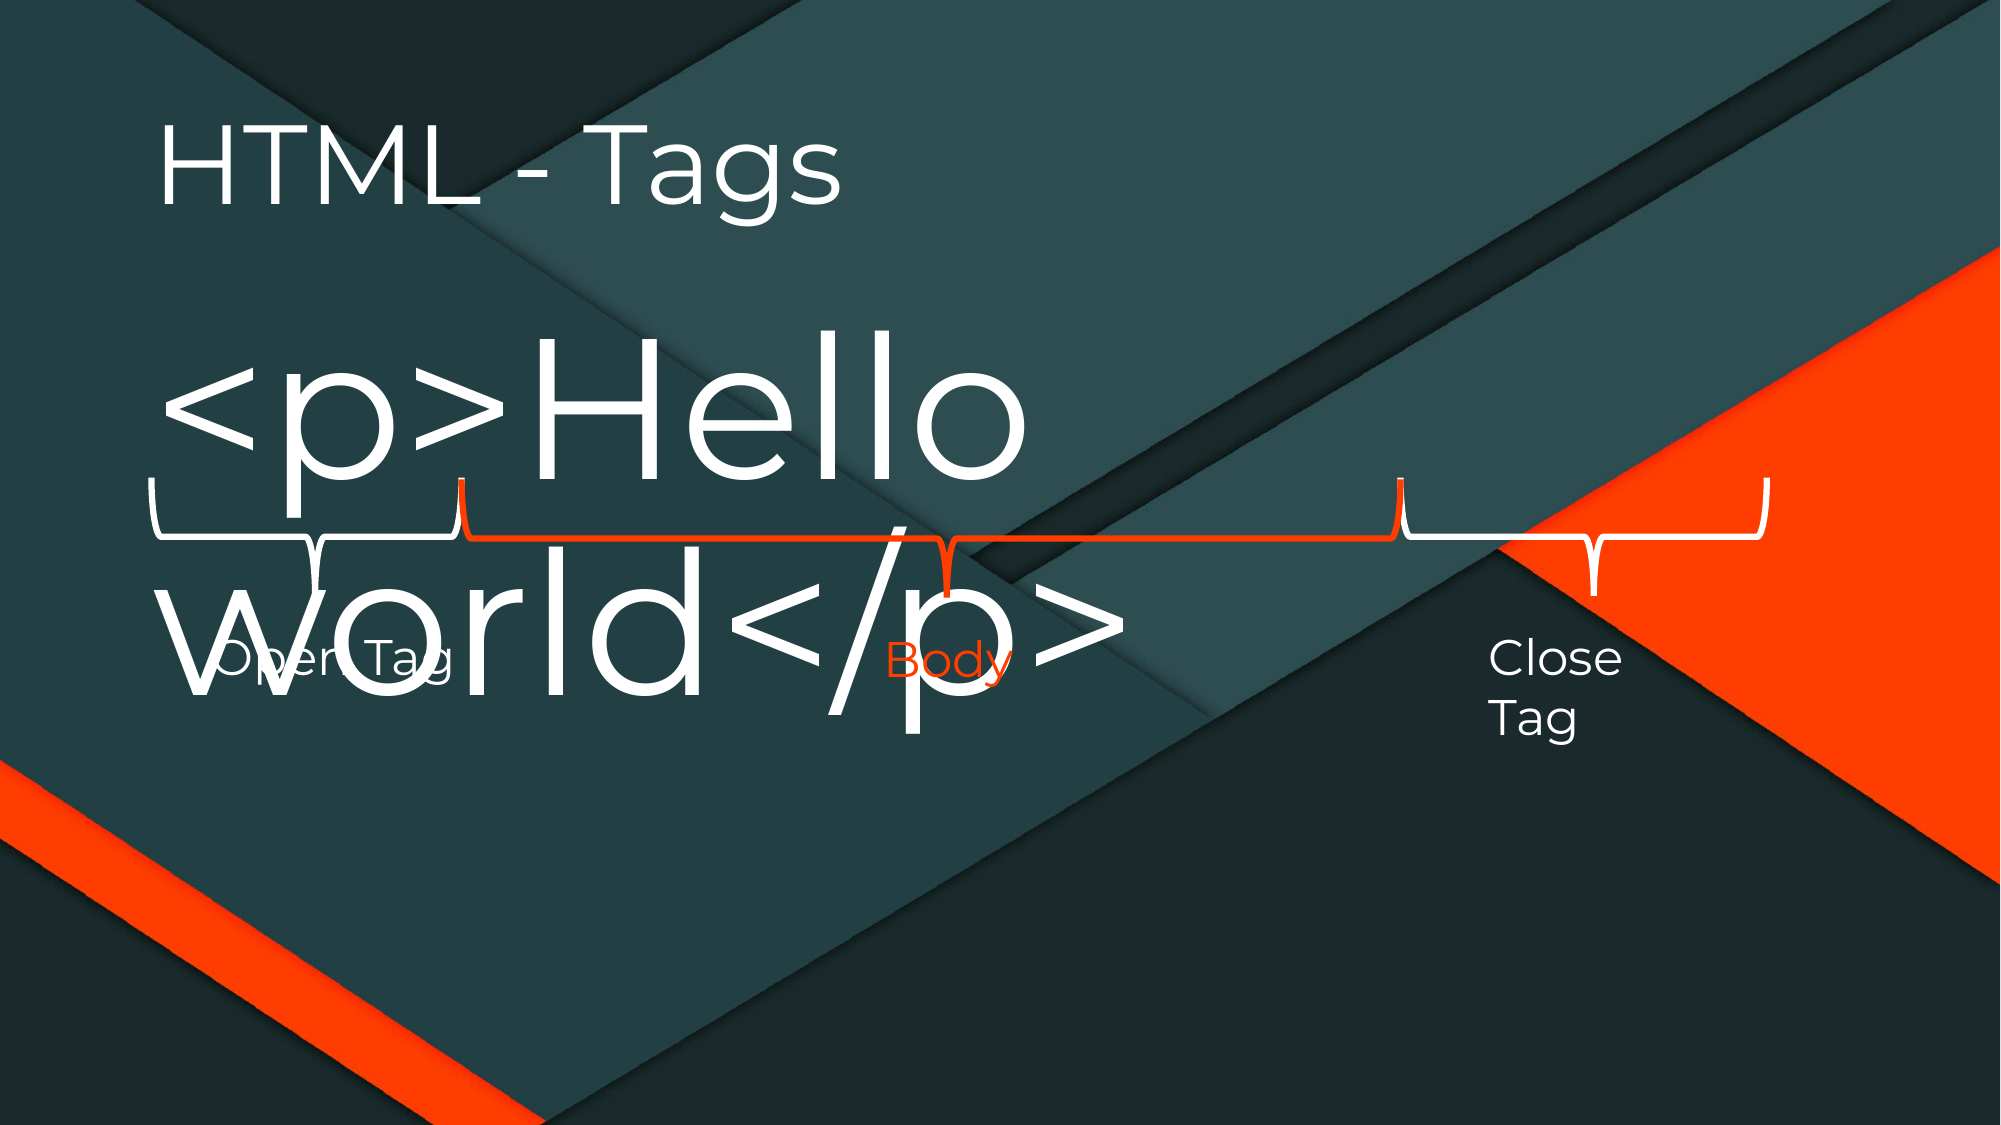

# HTML - Tags

<p>Hello world</p>

Open Tag
Close Tag
Body